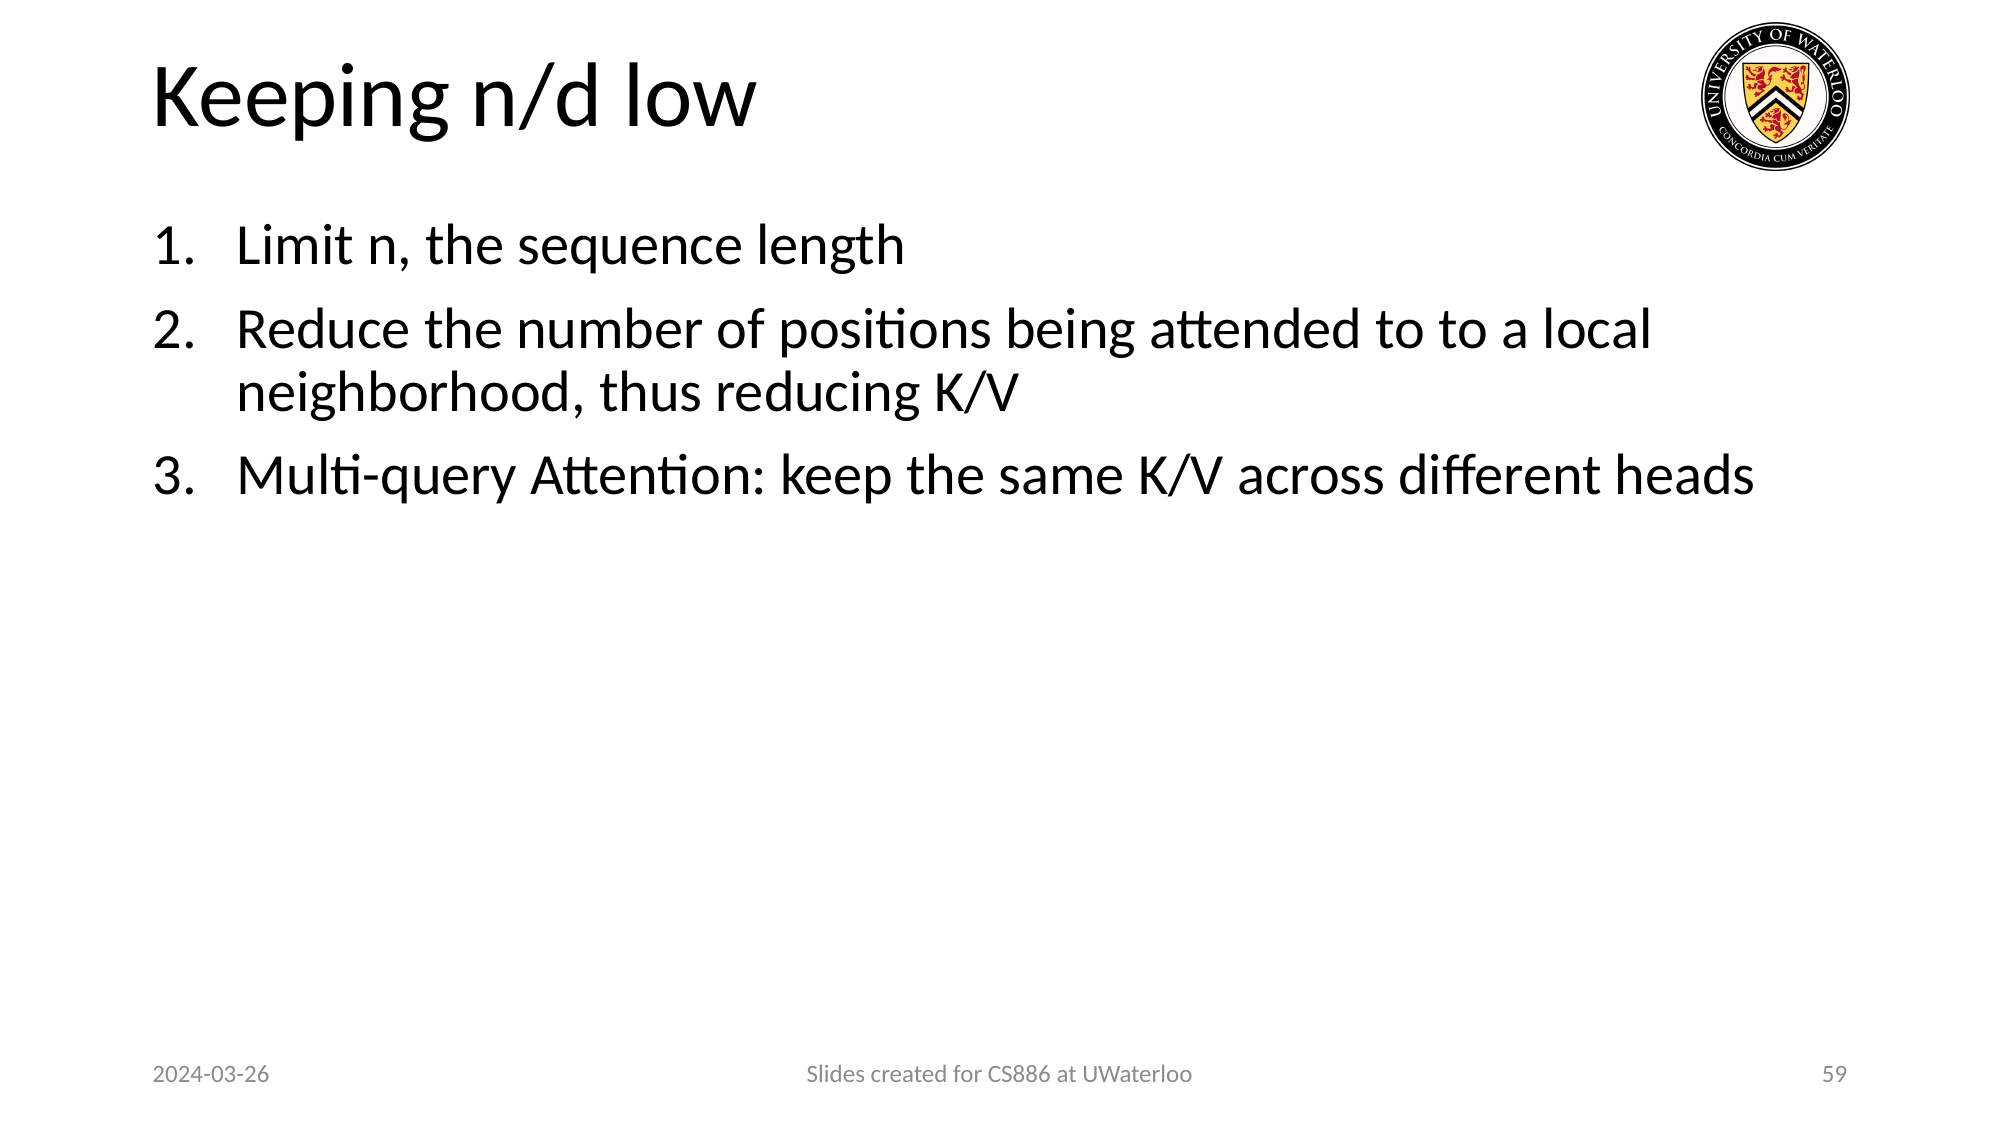

# Keeping n/d low
Limit n, the sequence length
Reduce the number of positions being attended to to a local neighborhood, thus reducing K/V
Multi-query Attention: keep the same K/V across different heads

2024-03-26
Slides created for CS886 at UWaterloo
59